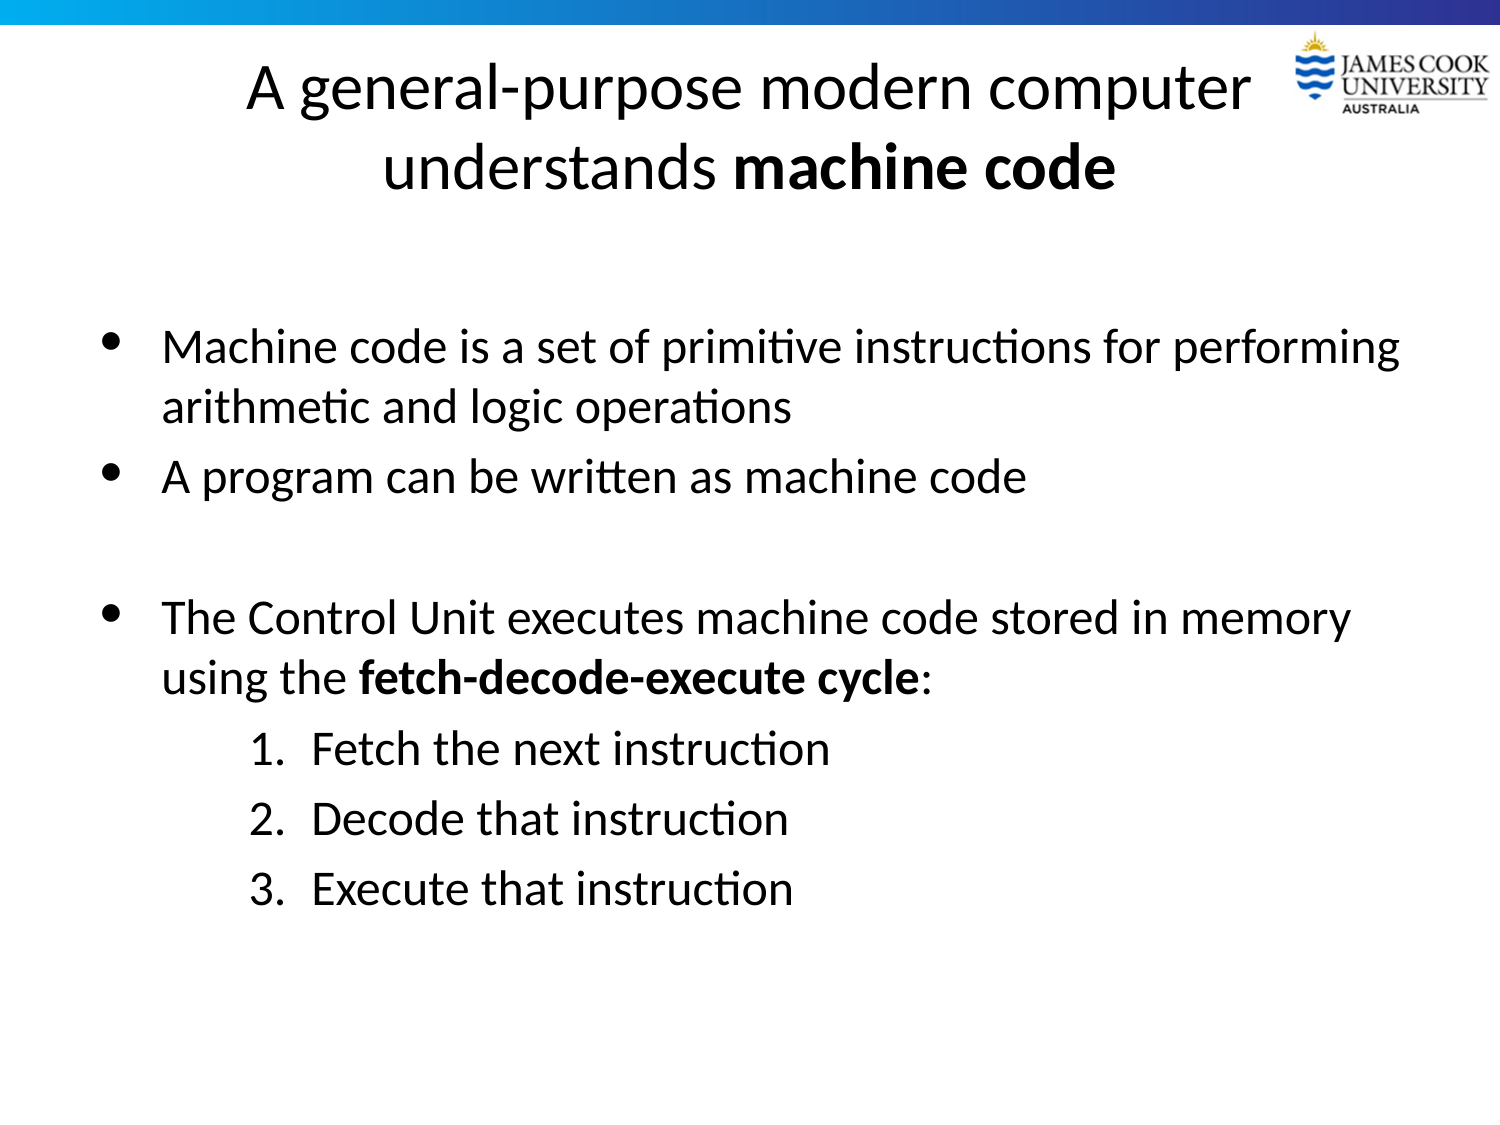

# A general-purpose modern computer understands machine code
Machine code is a set of primitive instructions for performing arithmetic and logic operations
A program can be written as machine code

The Control Unit executes machine code stored in memory using the fetch-decode-execute cycle:
Fetch the next instruction
Decode that instruction
Execute that instruction